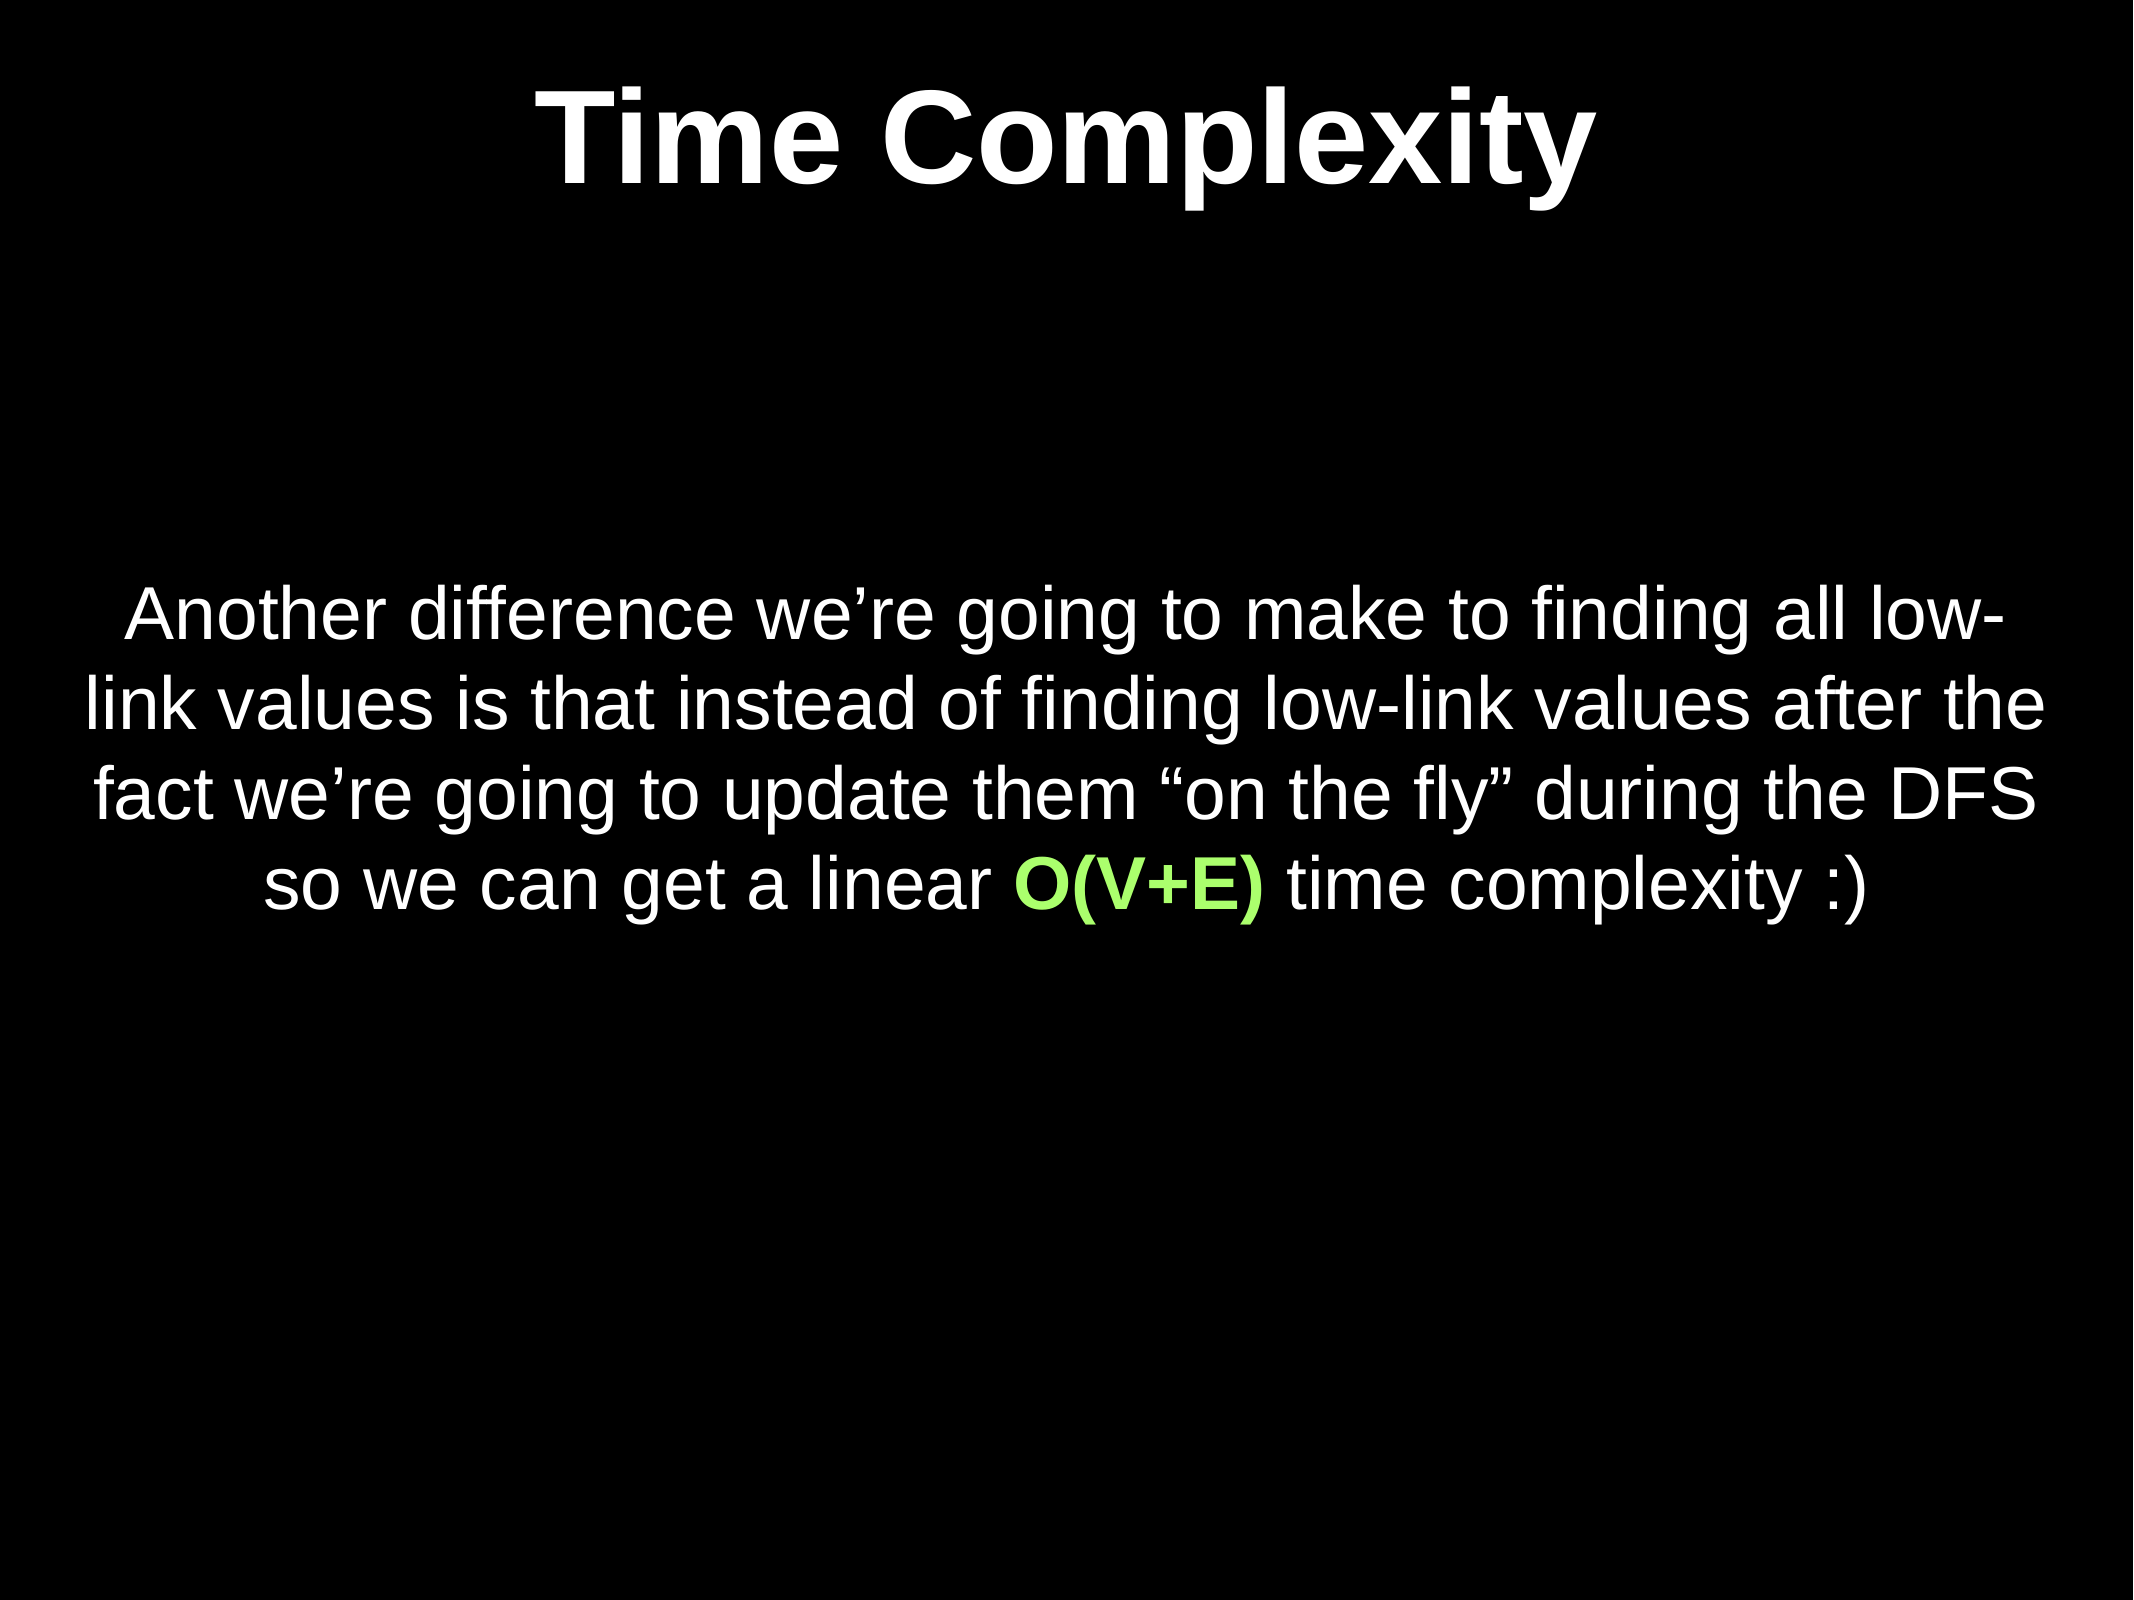

Time Complexity
Another difference we’re going to make to finding all low-link values is that instead of finding low-link values after the fact we’re going to update them “on the fly” during the DFS so we can get a linear O(V+E) time complexity :)